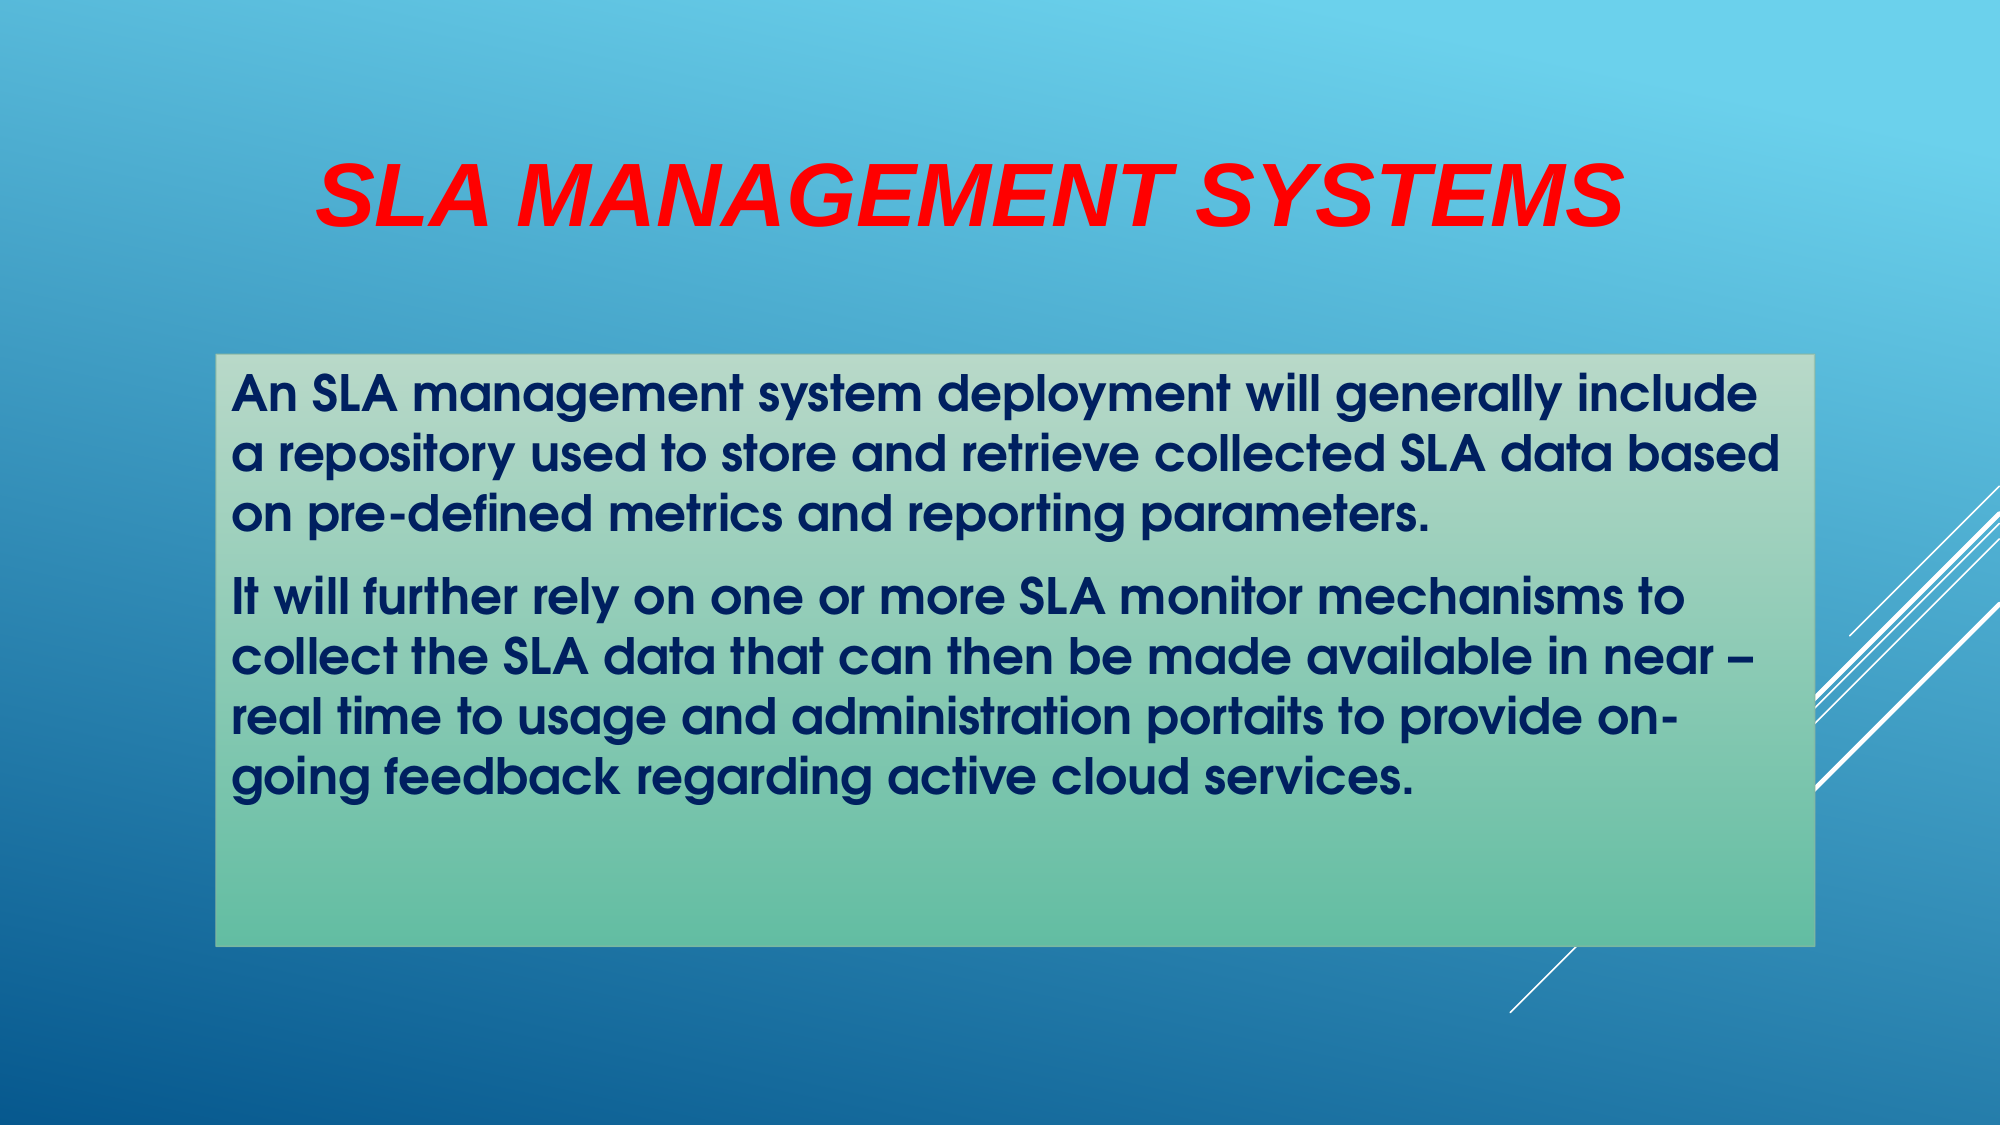

# Sla management systems
An SLA management system deployment will generally include a repository used to store and retrieve collected SLA data based on pre-defined metrics and reporting parameters.
It will further rely on one or more SLA monitor mechanisms to collect the SLA data that can then be made available in near –real time to usage and administration portaits to provide on-going feedback regarding active cloud services.